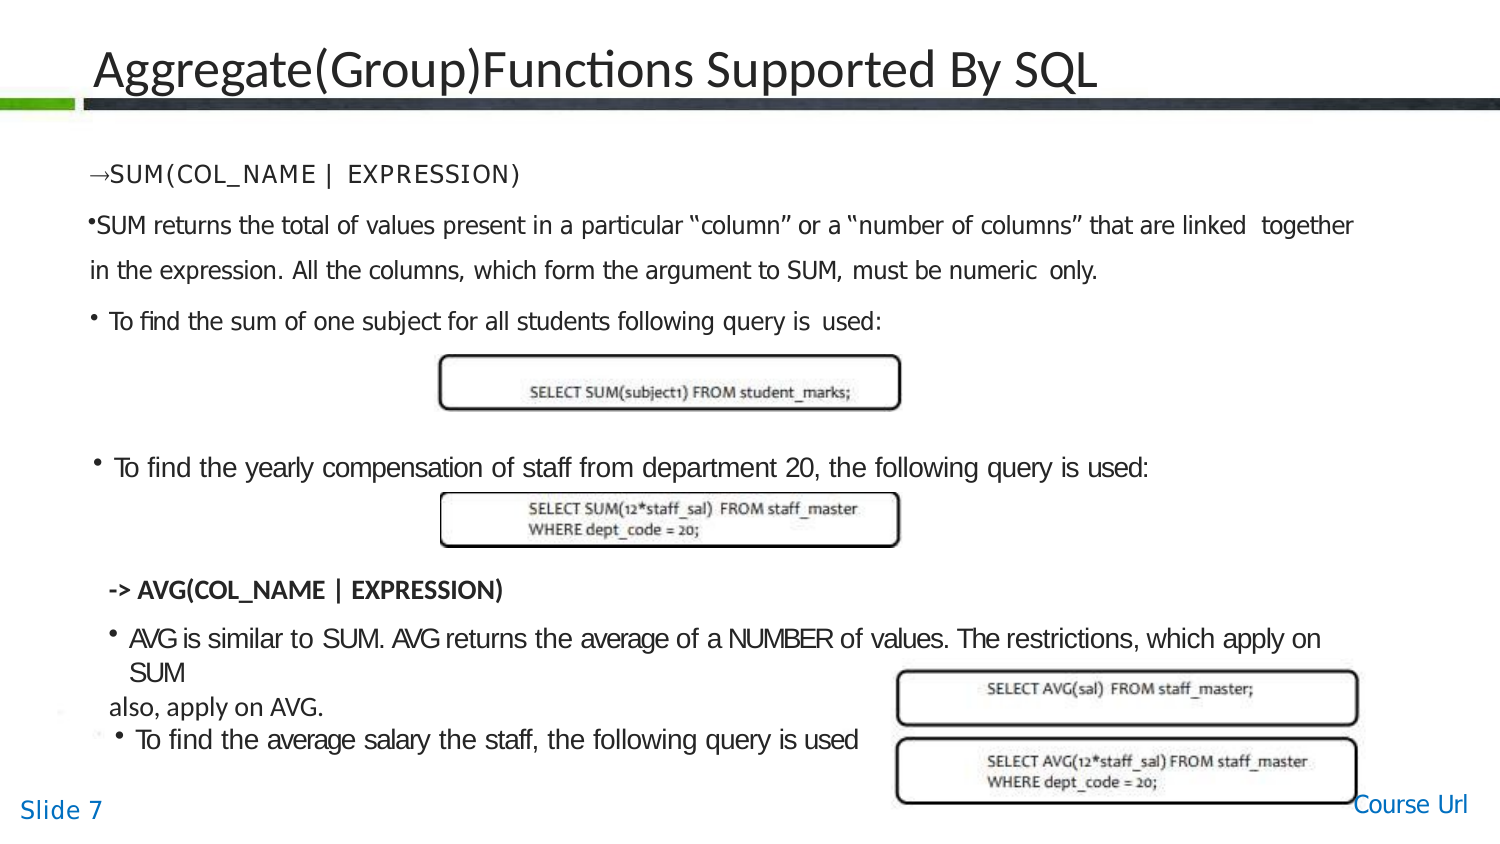

# Aggregate(Group)Functions Supported By SQL
→SUM(COL_NAME | EXPRESSION)
SUM returns the total of values present in a particular “column” or a “number of columns” that are linked  together in the expression. All the columns, which form the argument to SUM, must be numeric only.
To find the sum of one subject for all students following query is used:

To find the yearly compensation of staff from department 20, the following query is used:

-> AVG(COL_NAME | EXPRESSION)
AVG is similar to SUM. AVG returns the average of a NUMBER of values. The restrictions, which apply on SUM
also, apply on AVG.
To find the average salary the staff, the following query is used

Course Url
Slide 7